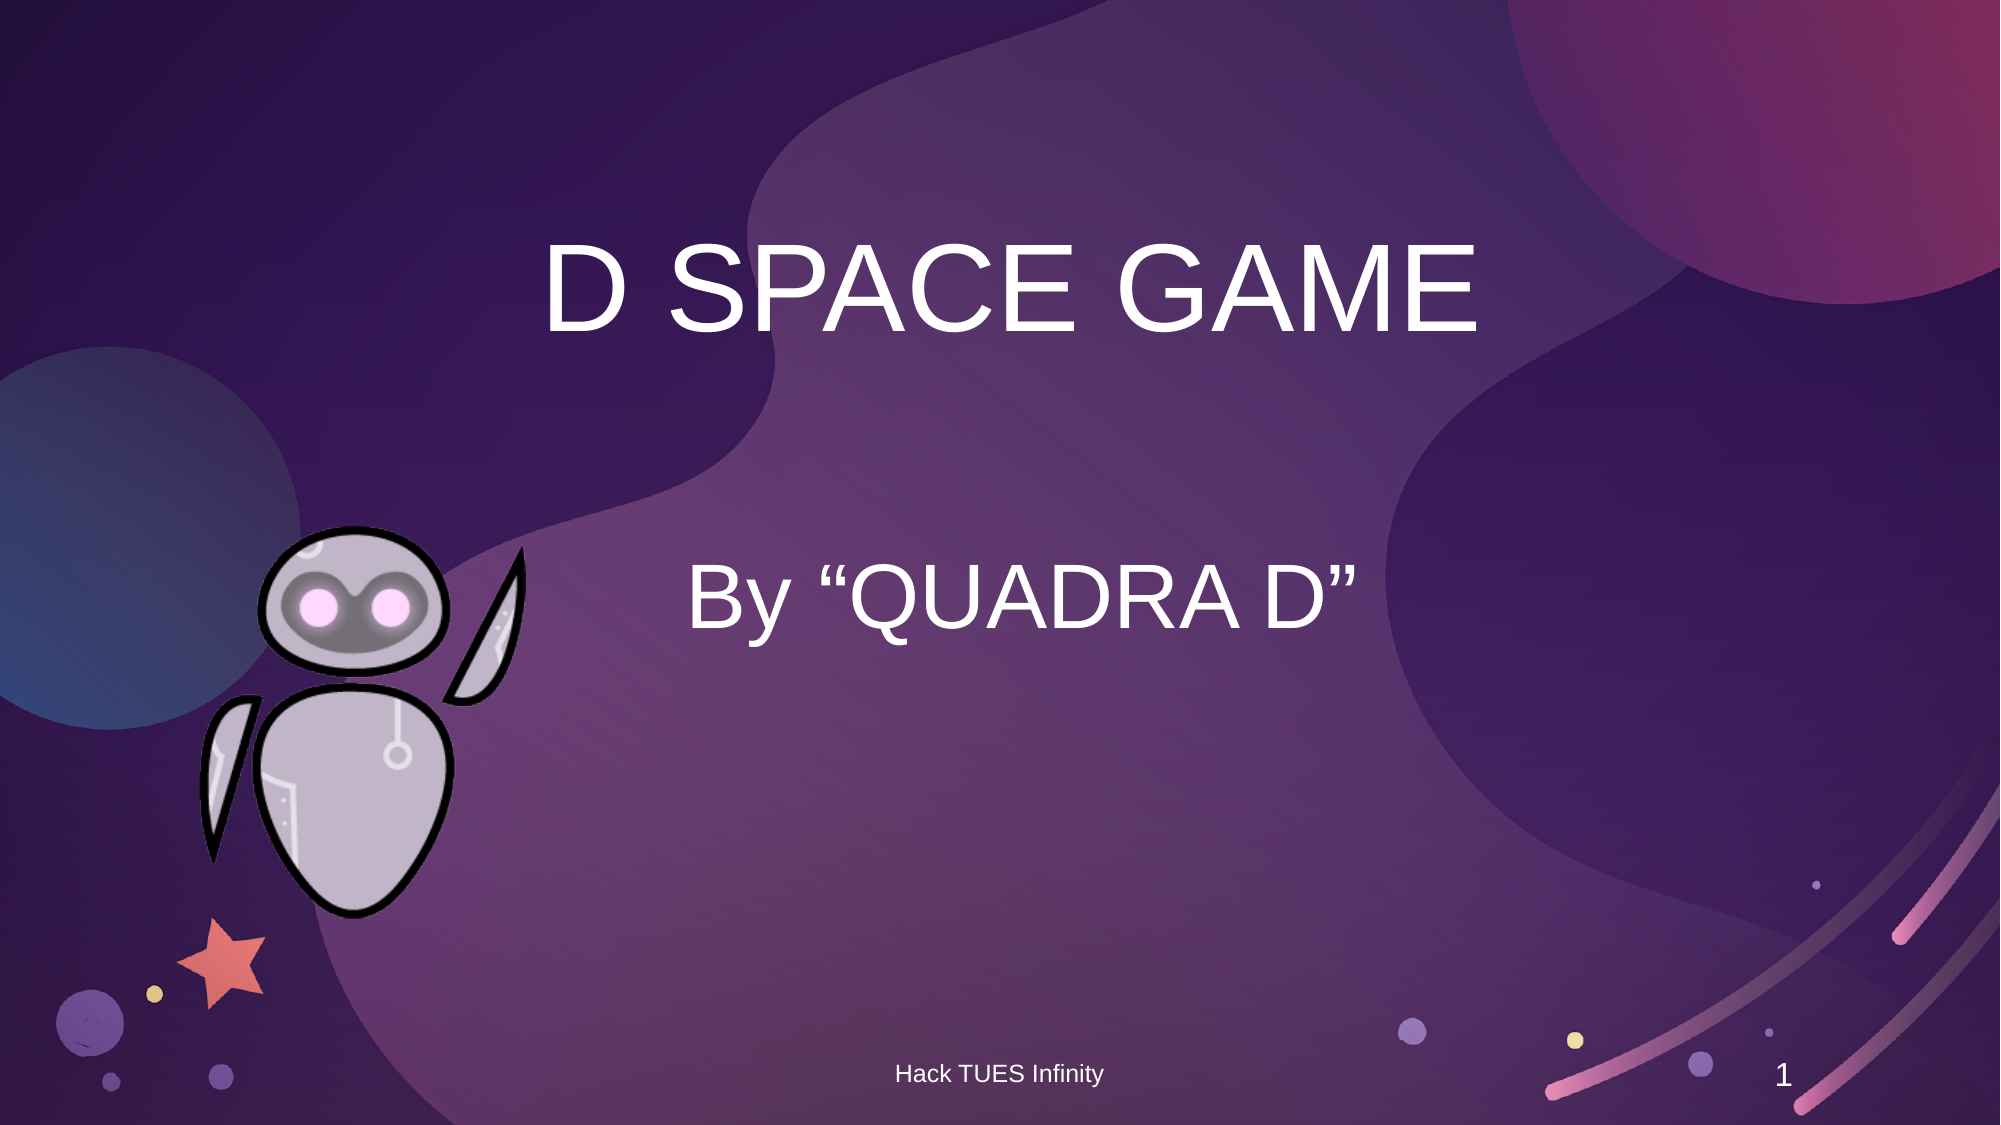

D SPACE GAME
By “QUADRA D”
Hack TUES Infinity
1